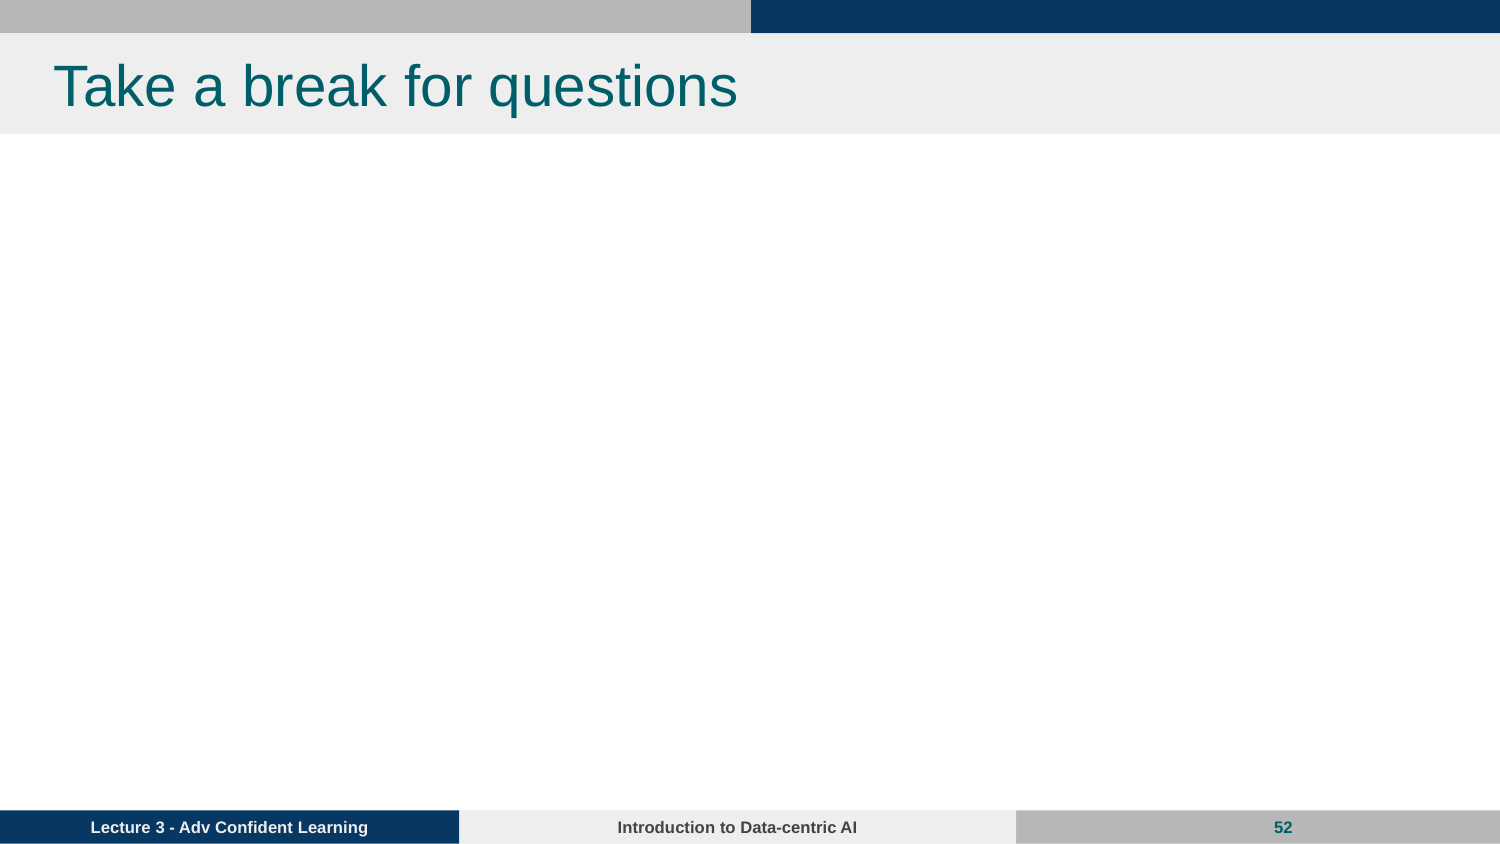

# Take a break for questions

52